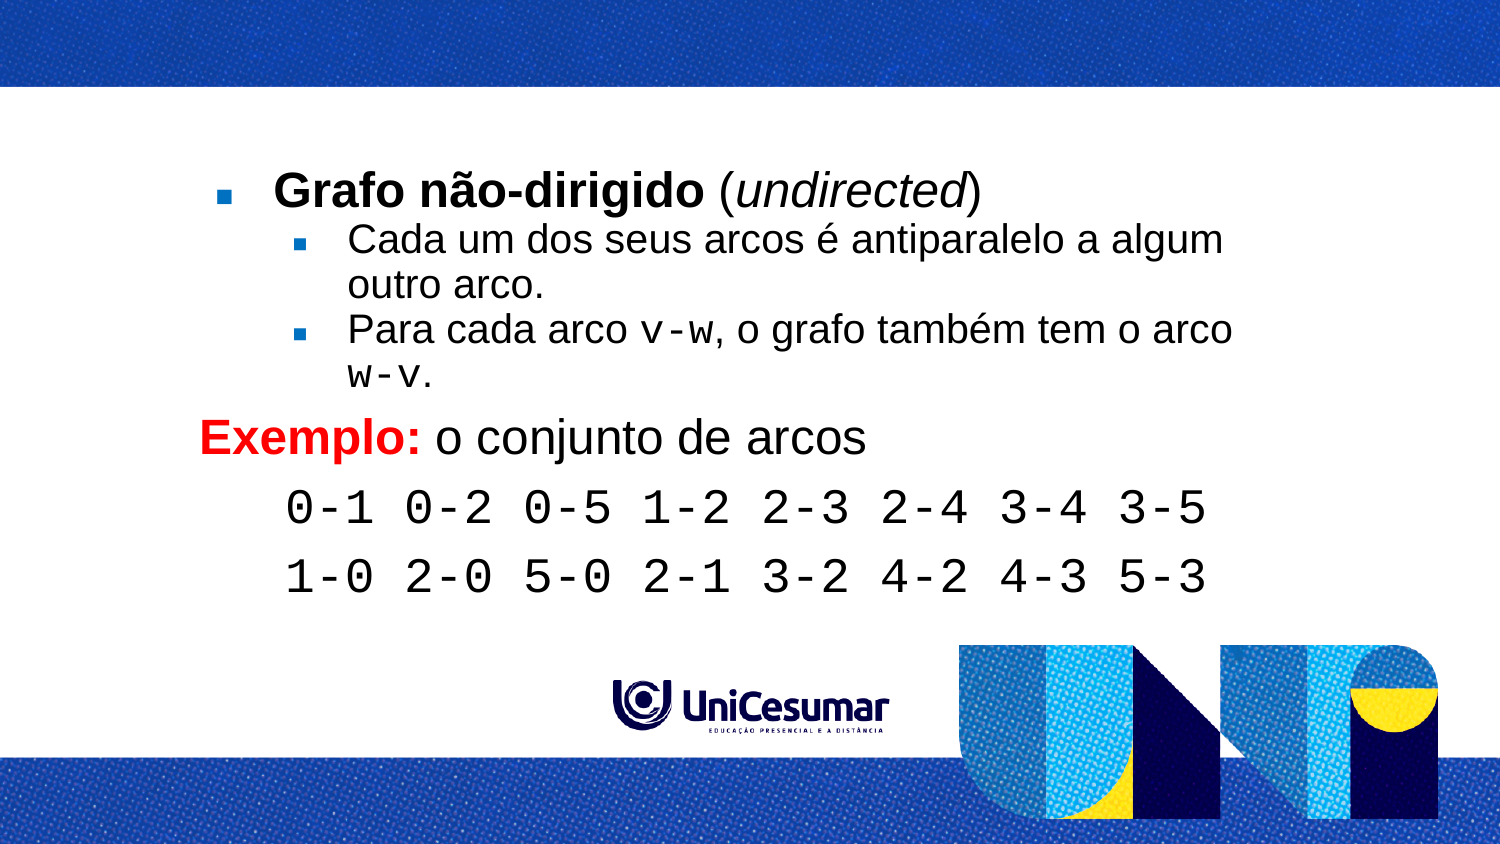

Grafo não-dirigido (undirected)
Cada um dos seus arcos é antiparalelo a algum outro arco.
Para cada arco v-w, o grafo também tem o arco w-v.
Exemplo: o conjunto de arcos
0-1 0-2 0-5 1-2 2-3 2-4 3-4 3-5
1-0 2-0 5-0 2-1 3-2 4-2 4-3 5-3